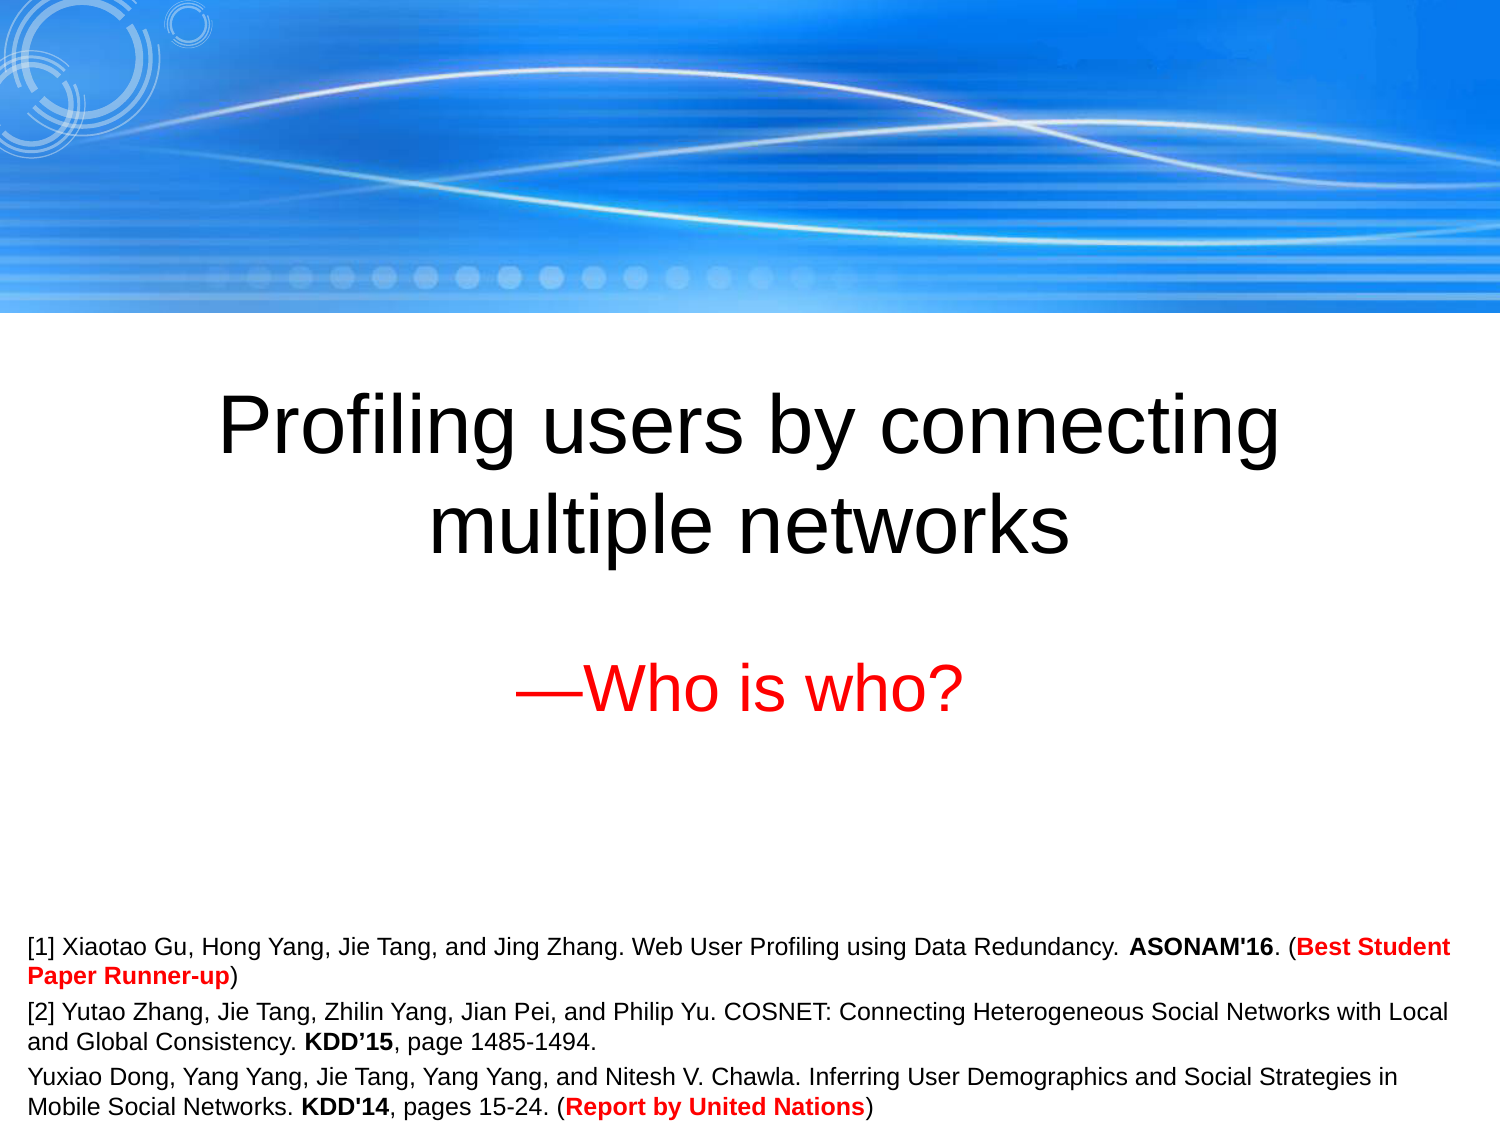

# Profiling users by connecting multiple networks
—Who is who?
[1] Xiaotao Gu, Hong Yang, Jie Tang, and Jing Zhang. Web User Profiling using Data Redundancy. ASONAM'16. (Best Student Paper Runner-up)
[2] Yutao Zhang, Jie Tang, Zhilin Yang, Jian Pei, and Philip Yu. COSNET: Connecting Heterogeneous Social Networks with Local and Global Consistency. KDD’15, page 1485-1494.
Yuxiao Dong, Yang Yang, Jie Tang, Yang Yang, and Nitesh V. Chawla. Inferring User Demographics and Social Strategies in Mobile Social Networks. KDD'14, pages 15-24. (Report by United Nations)